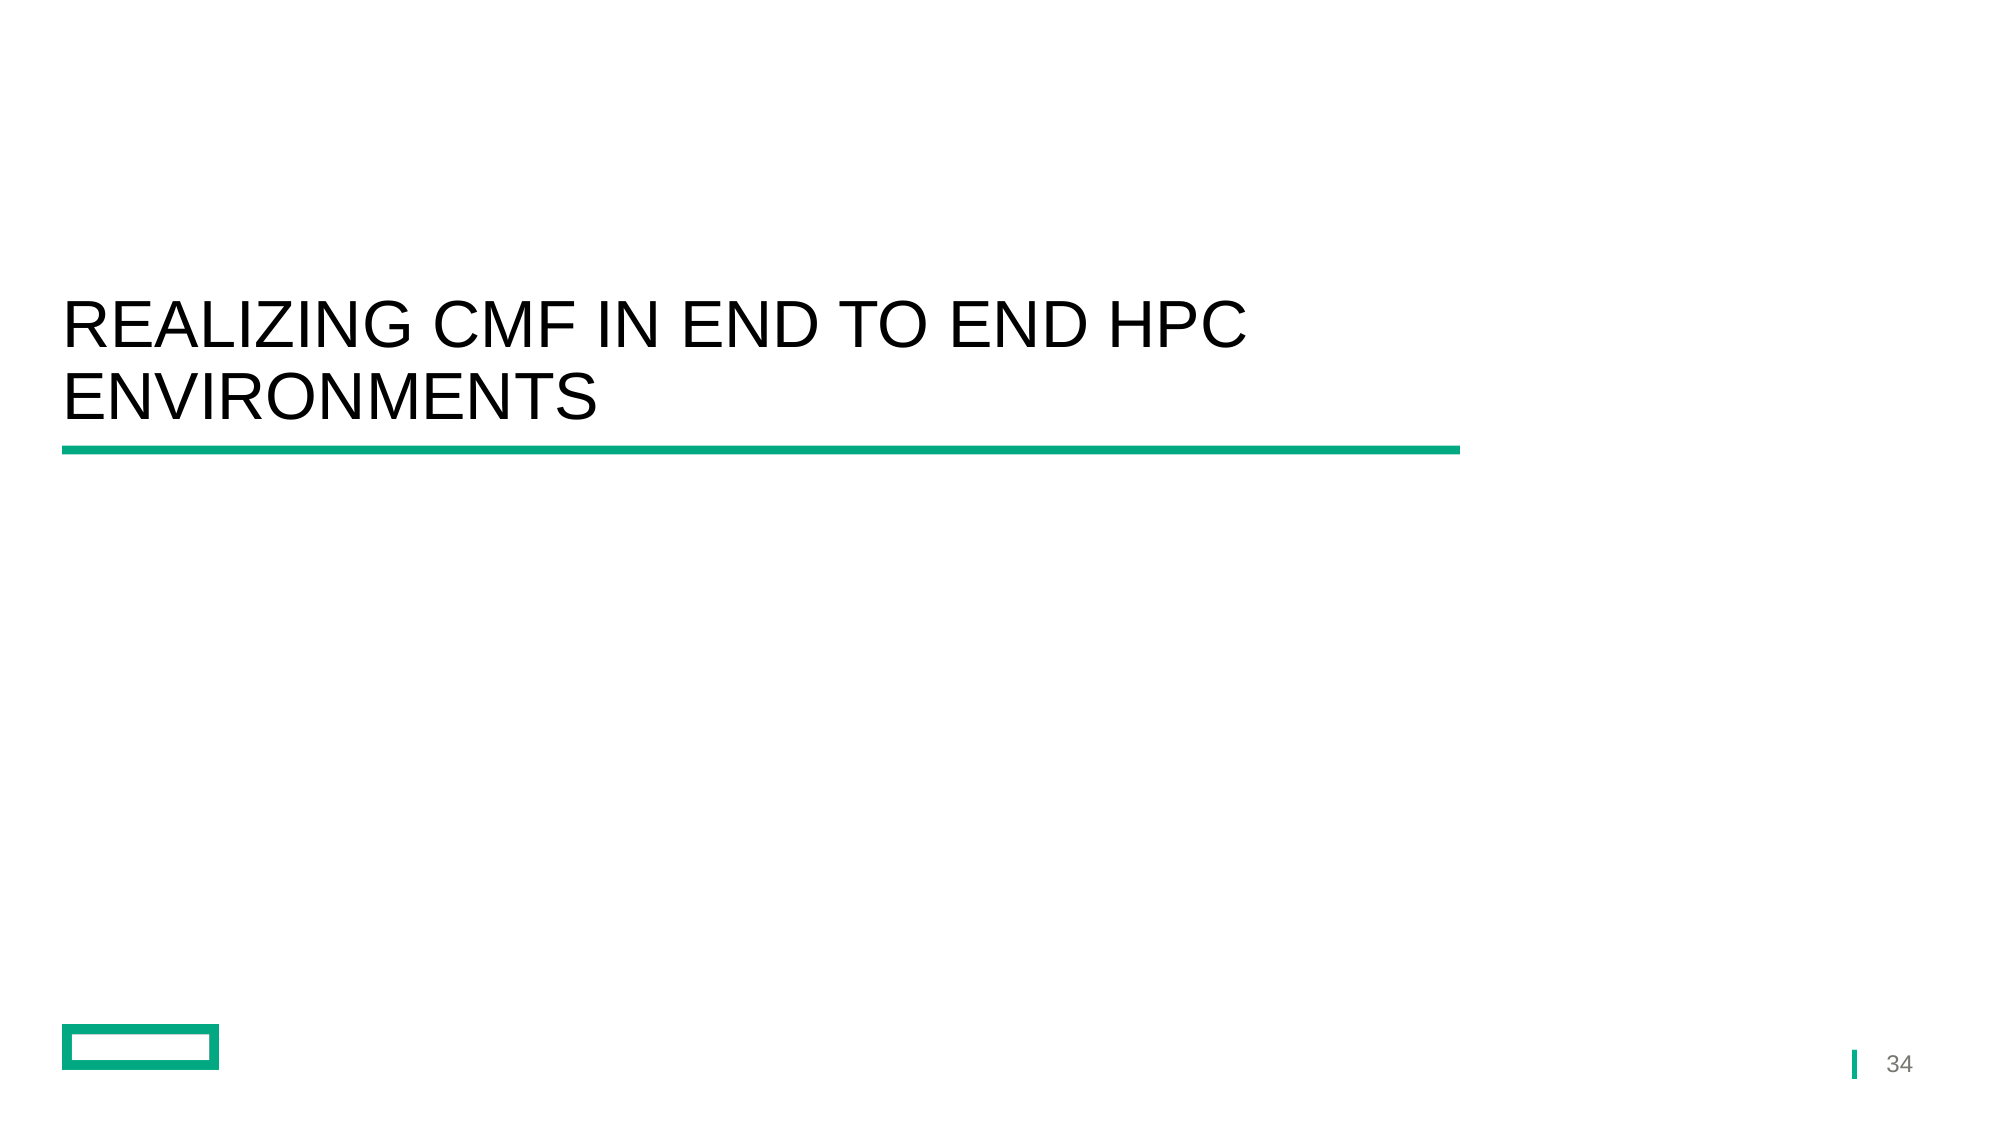

# Realizing CMF in End to end HPC Environments
34